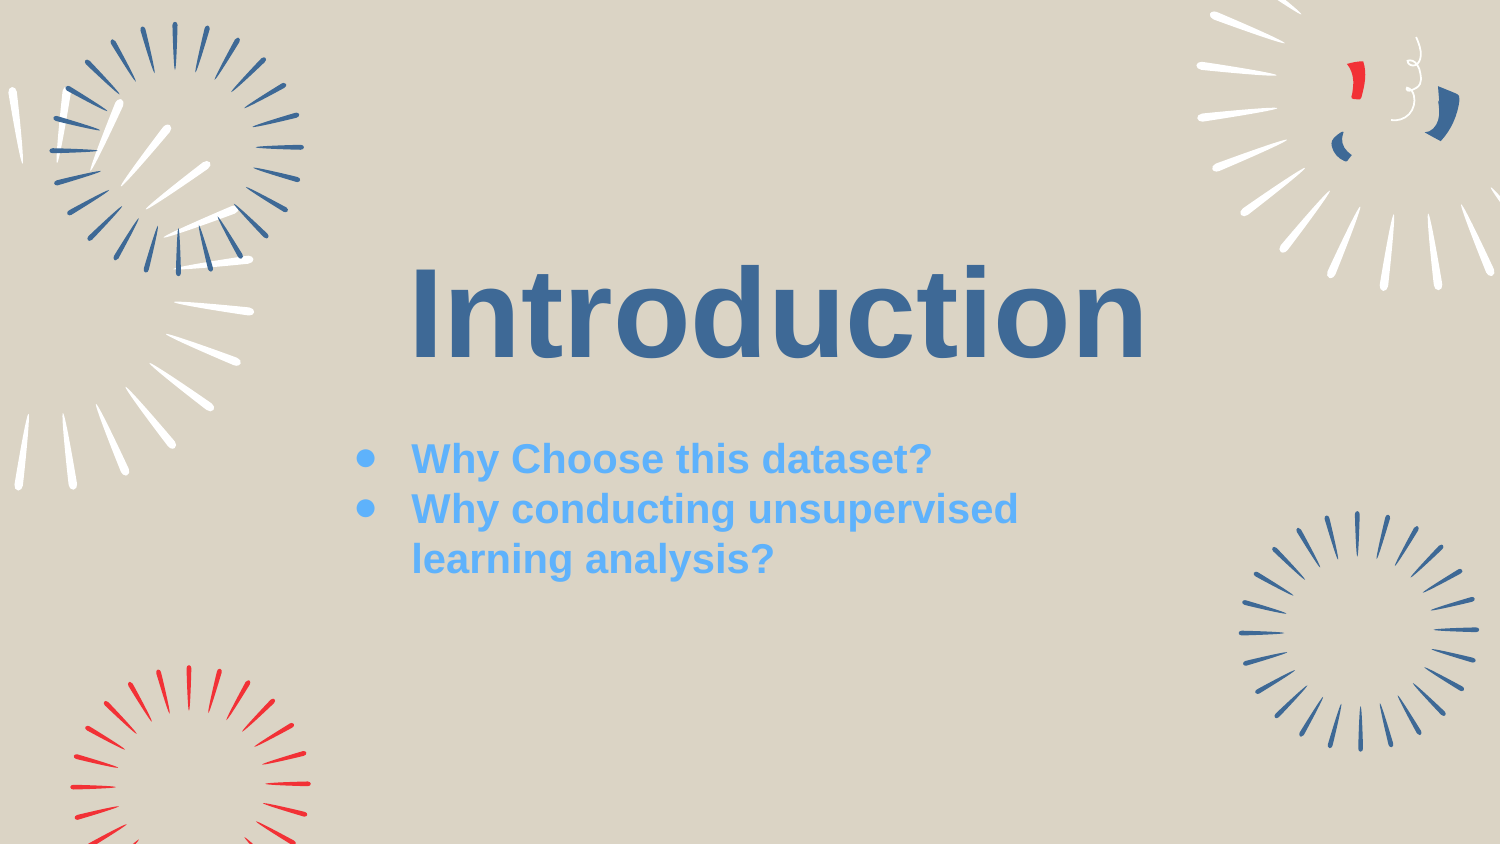

Introduction
# Why Choose this dataset?
Why conducting unsupervised learning analysis?